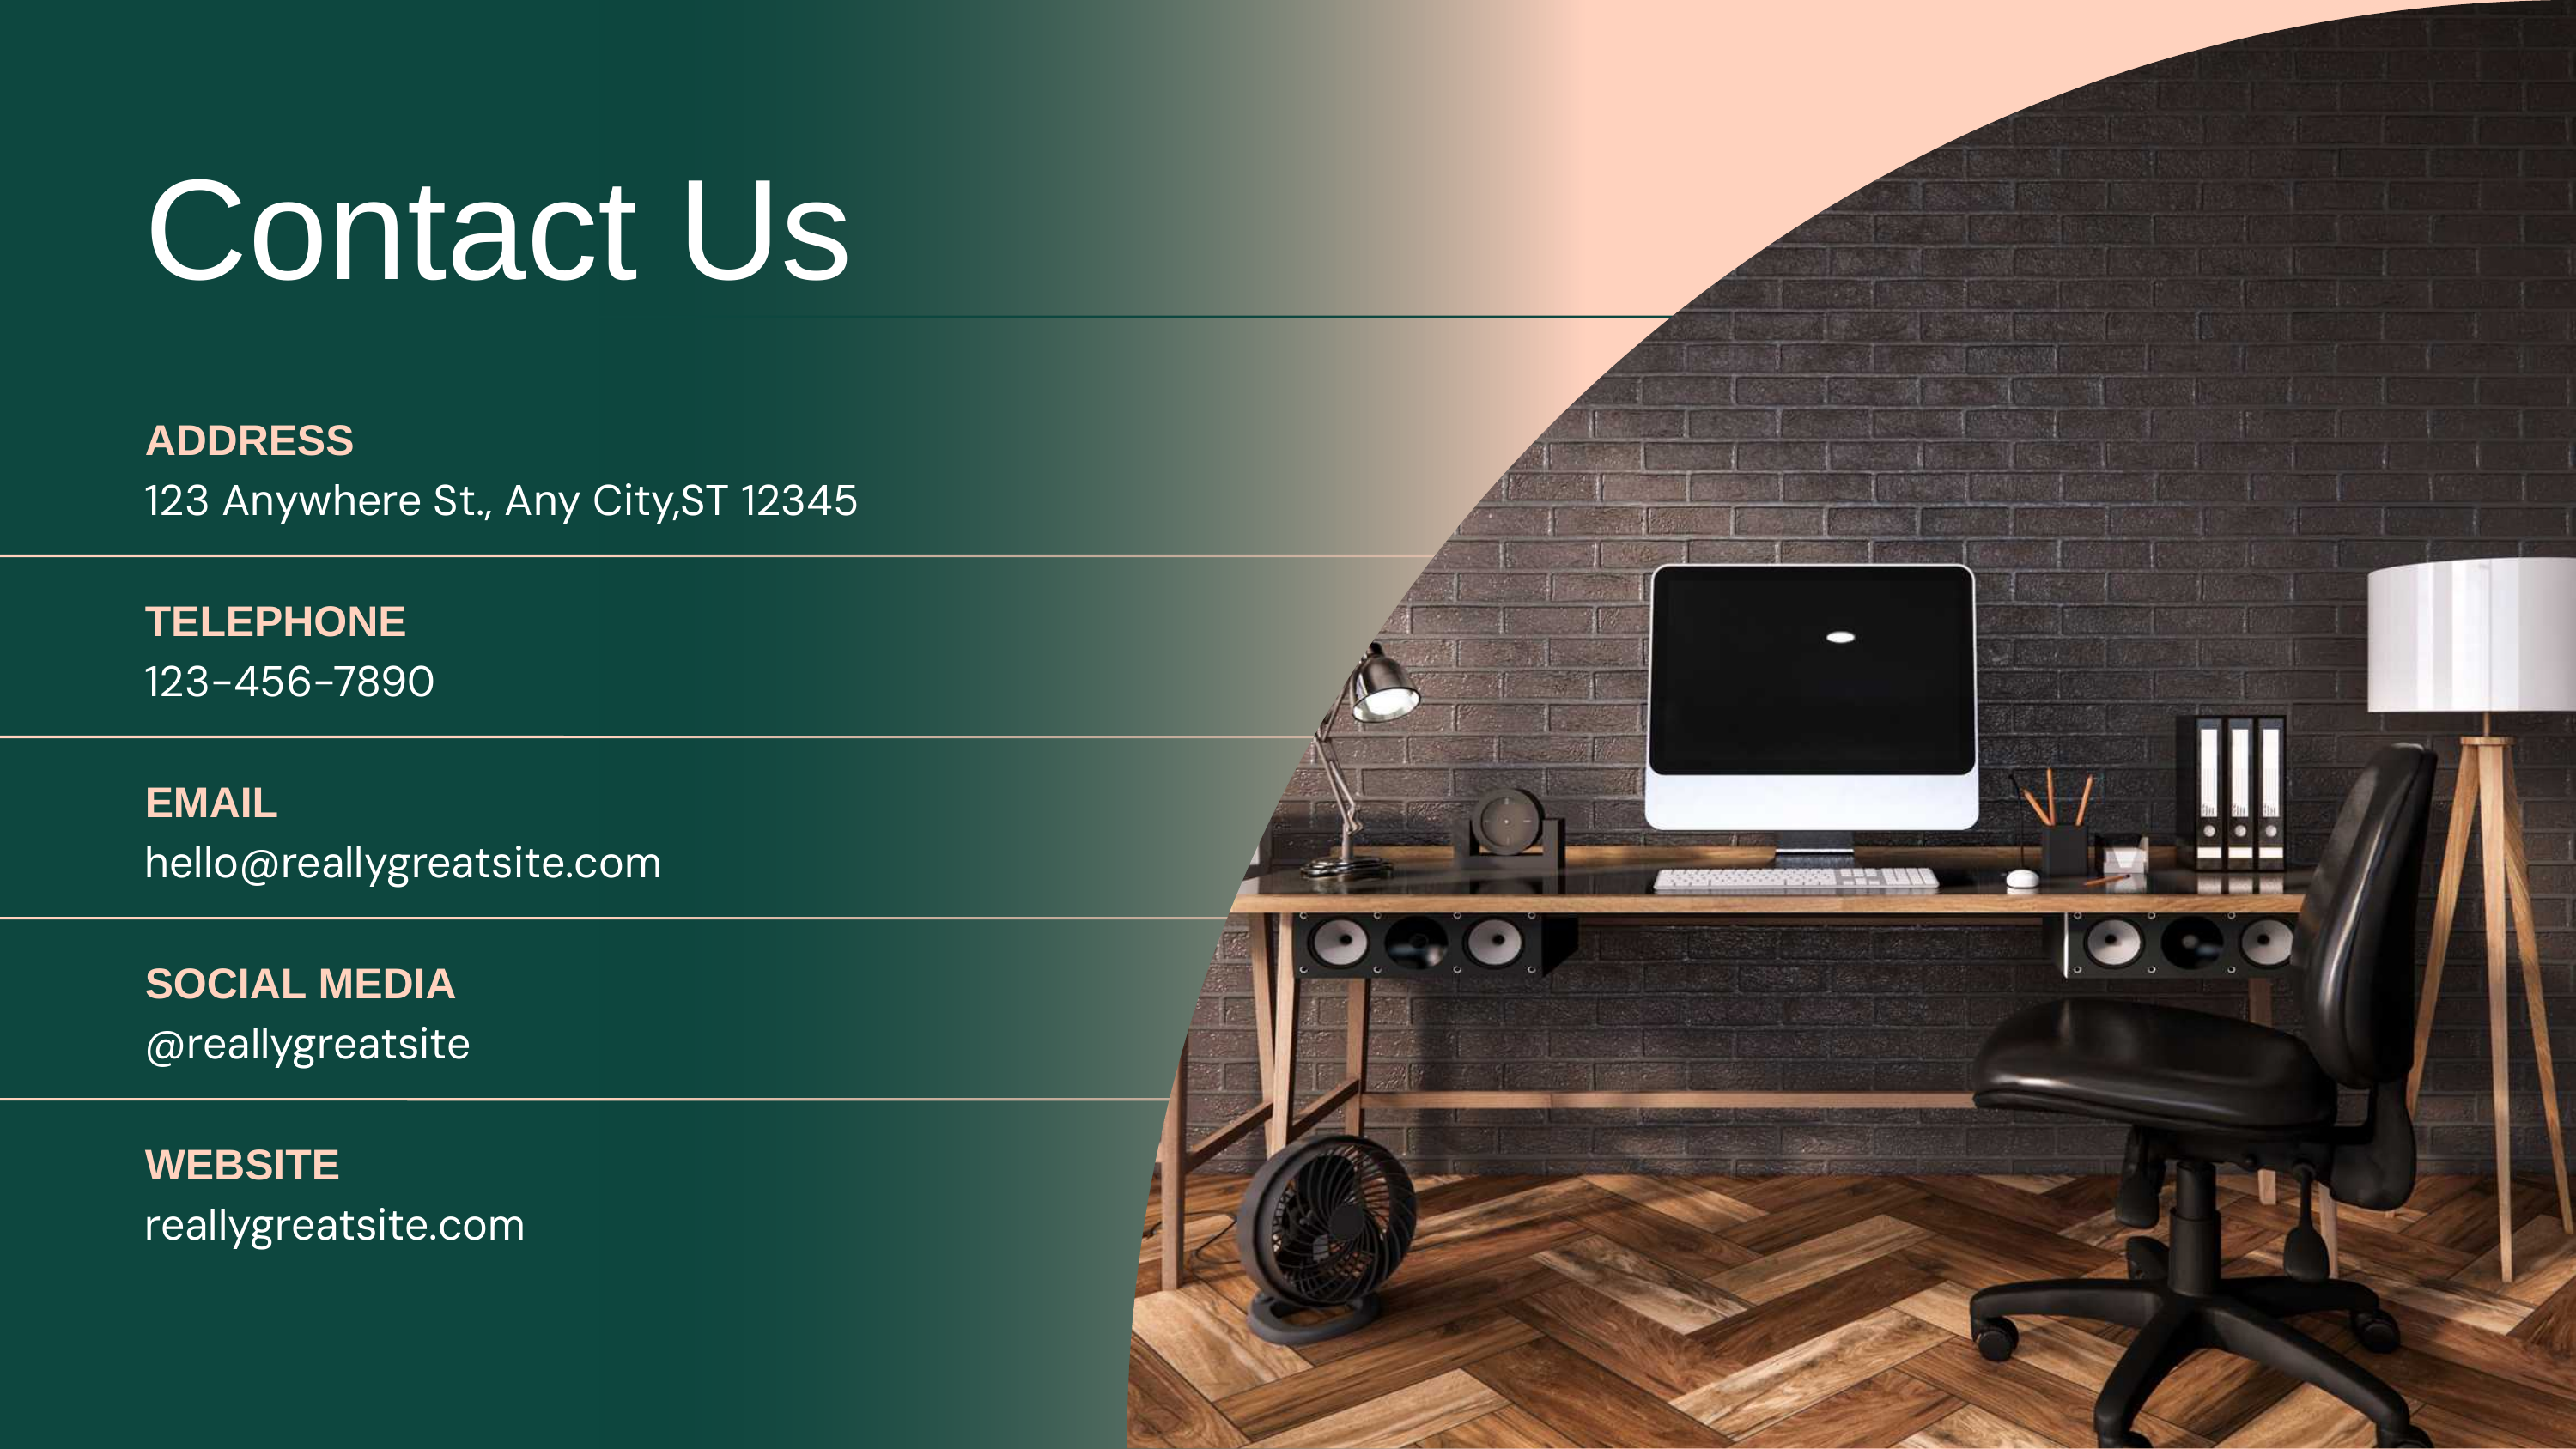

Contact Us

ADDRESS
123 Anywhere St., Any City,ST 12345

TELEPHONE
123-456-7890

EMAIL
hello@reallygreatsite.com

SOCIAL MEDIA
@reallygreatsite

WEBSITE
reallygreatsite.com